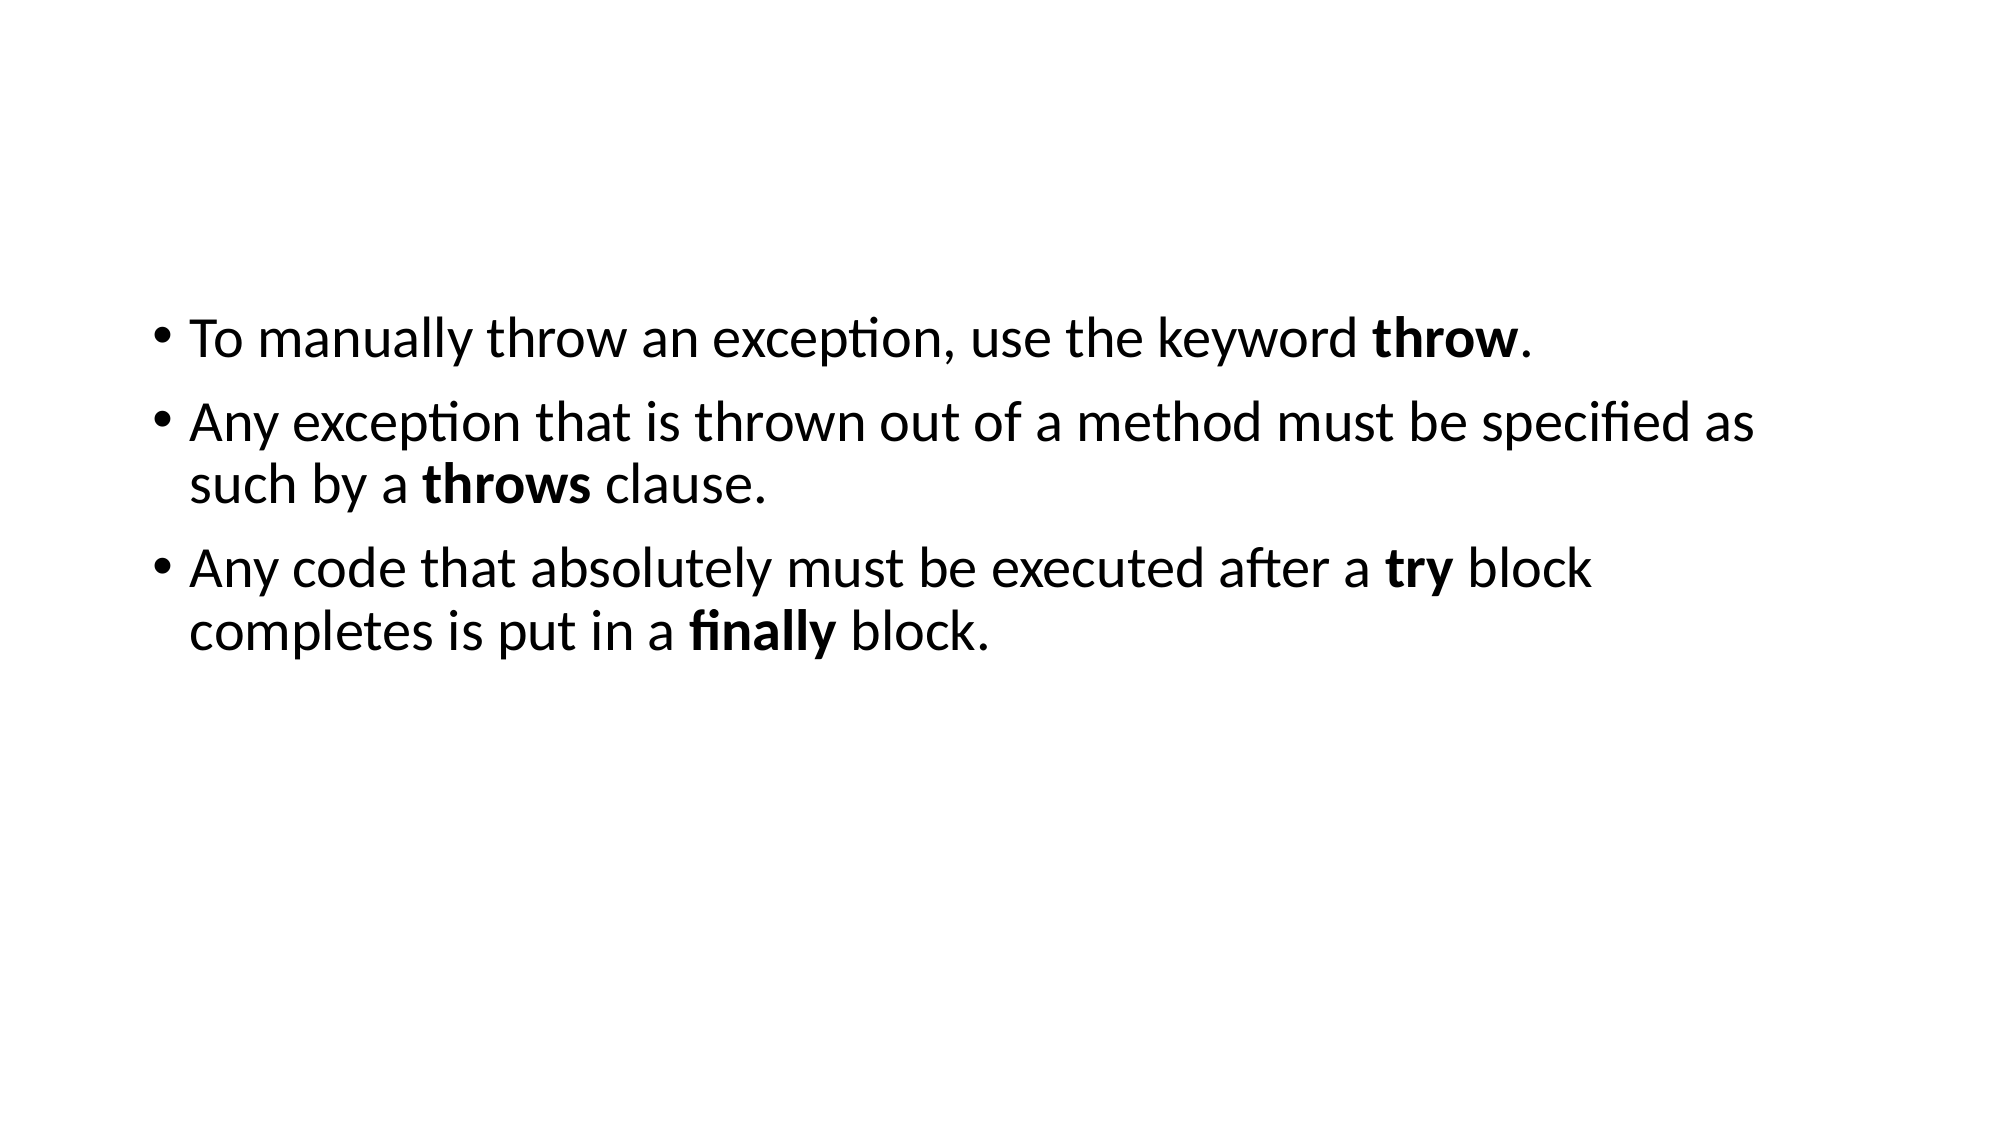

To manually throw an exception, use the keyword throw.
Any exception that is thrown out of a method must be specified as such by a throws clause.
Any code that absolutely must be executed after a try block completes is put in a finally block.